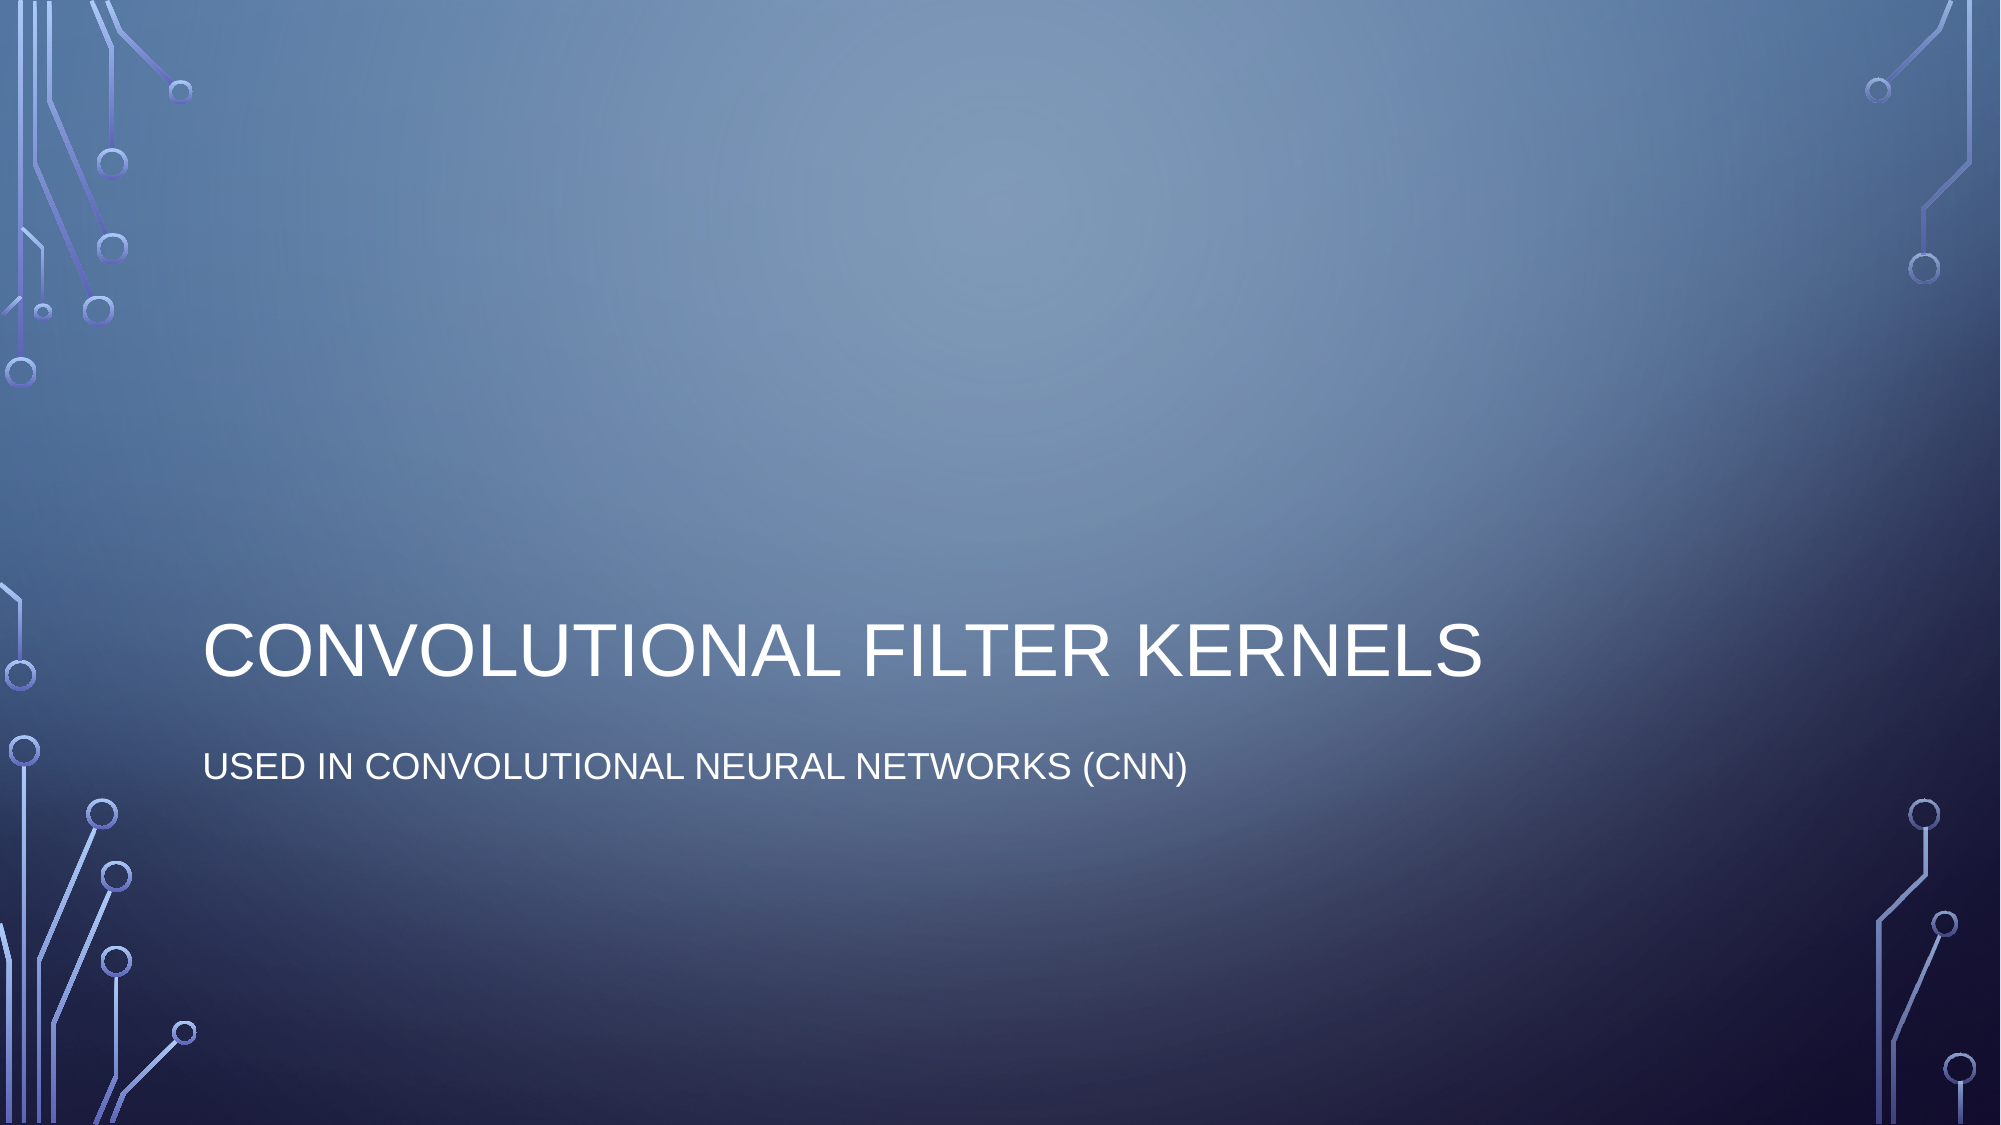

# Convolutional filter Kernels
Used in Convolutional Neural Networks (CNN)